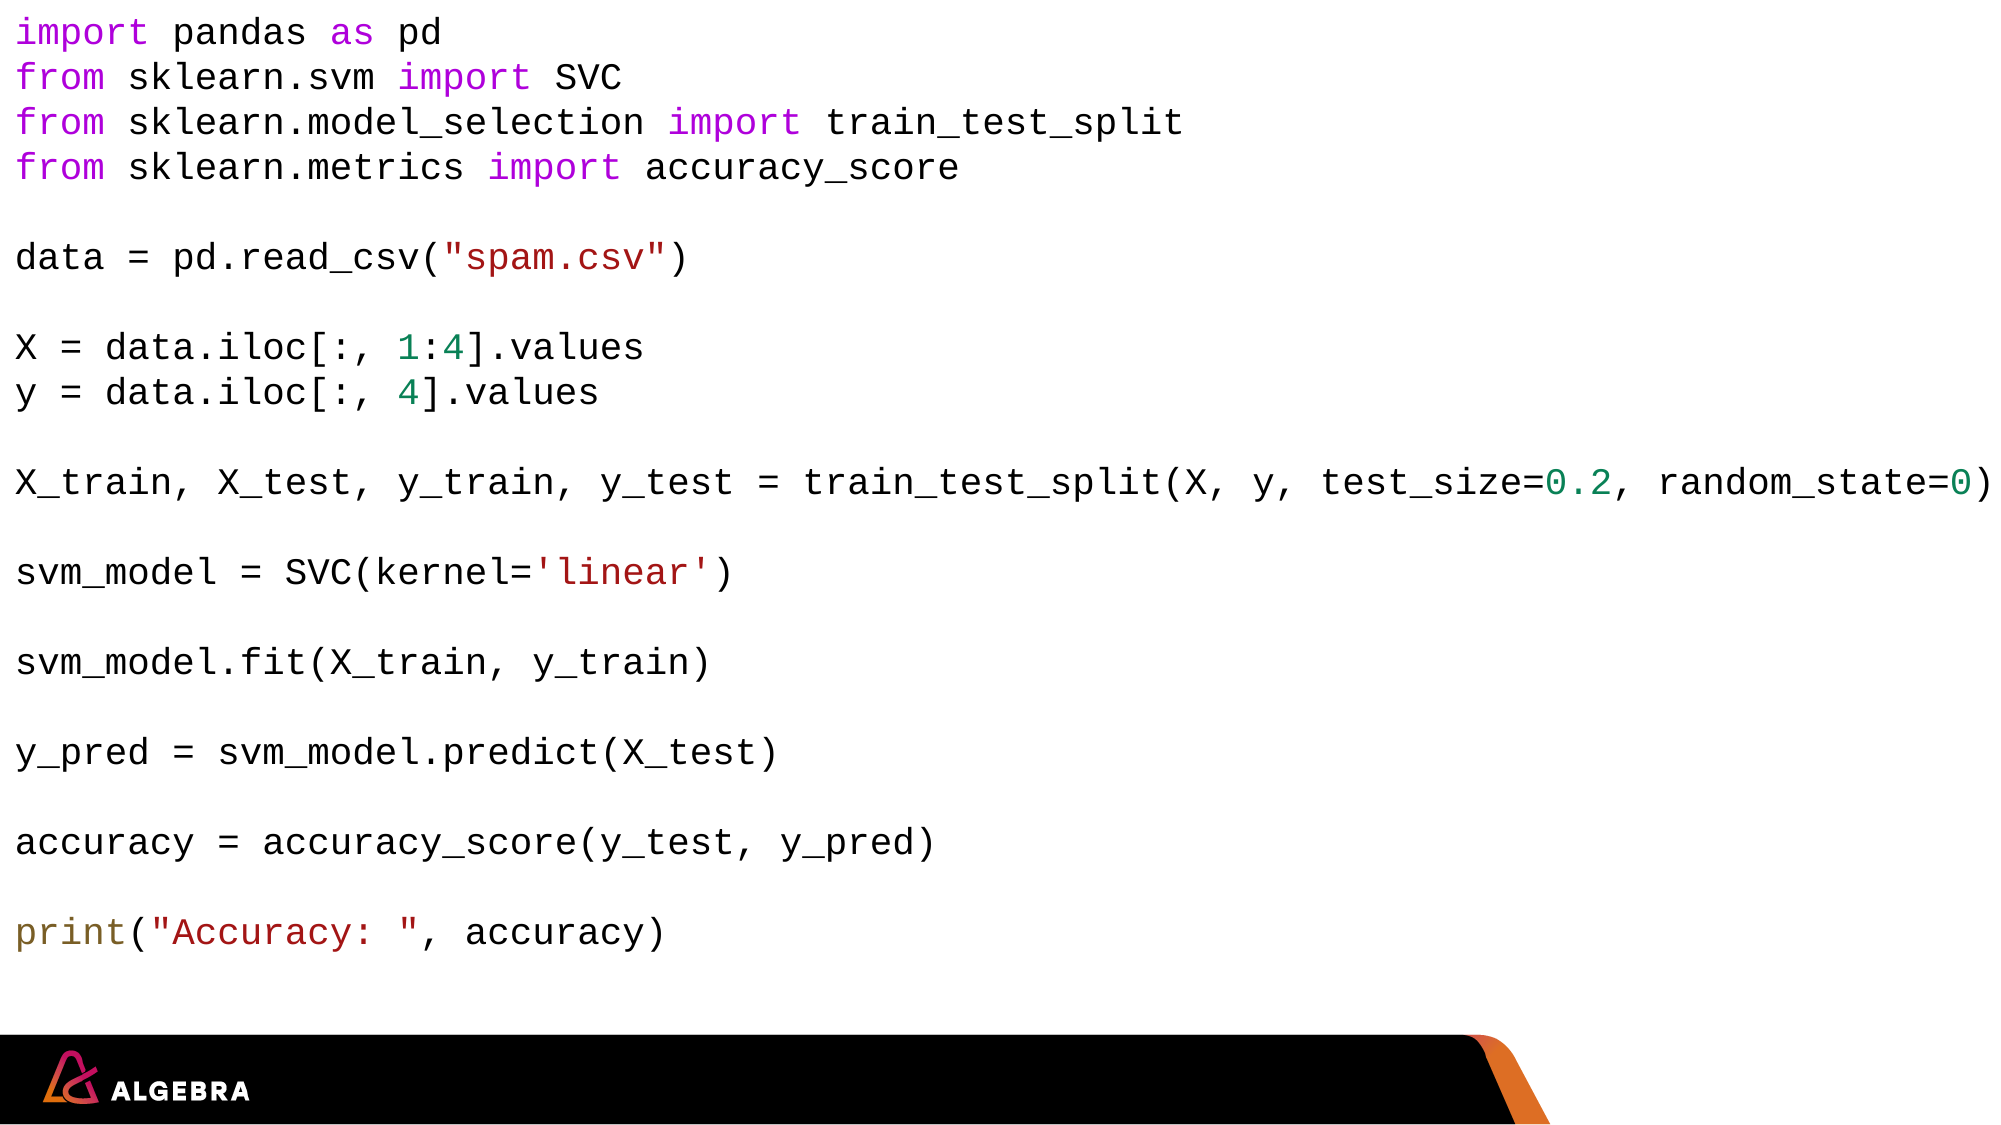

import pandas as pd
from sklearn.svm import SVC
from sklearn.model_selection import train_test_split
from sklearn.metrics import accuracy_score
data = pd.read_csv("spam.csv")
X = data.iloc[:, 1:4].values
y = data.iloc[:, 4].values
X_train, X_test, y_train, y_test = train_test_split(X, y, test_size=0.2, random_state=0)
svm_model = SVC(kernel='linear')
svm_model.fit(X_train, y_train)
y_pred = svm_model.predict(X_test)
accuracy = accuracy_score(y_test, y_pred)
print("Accuracy: ", accuracy)